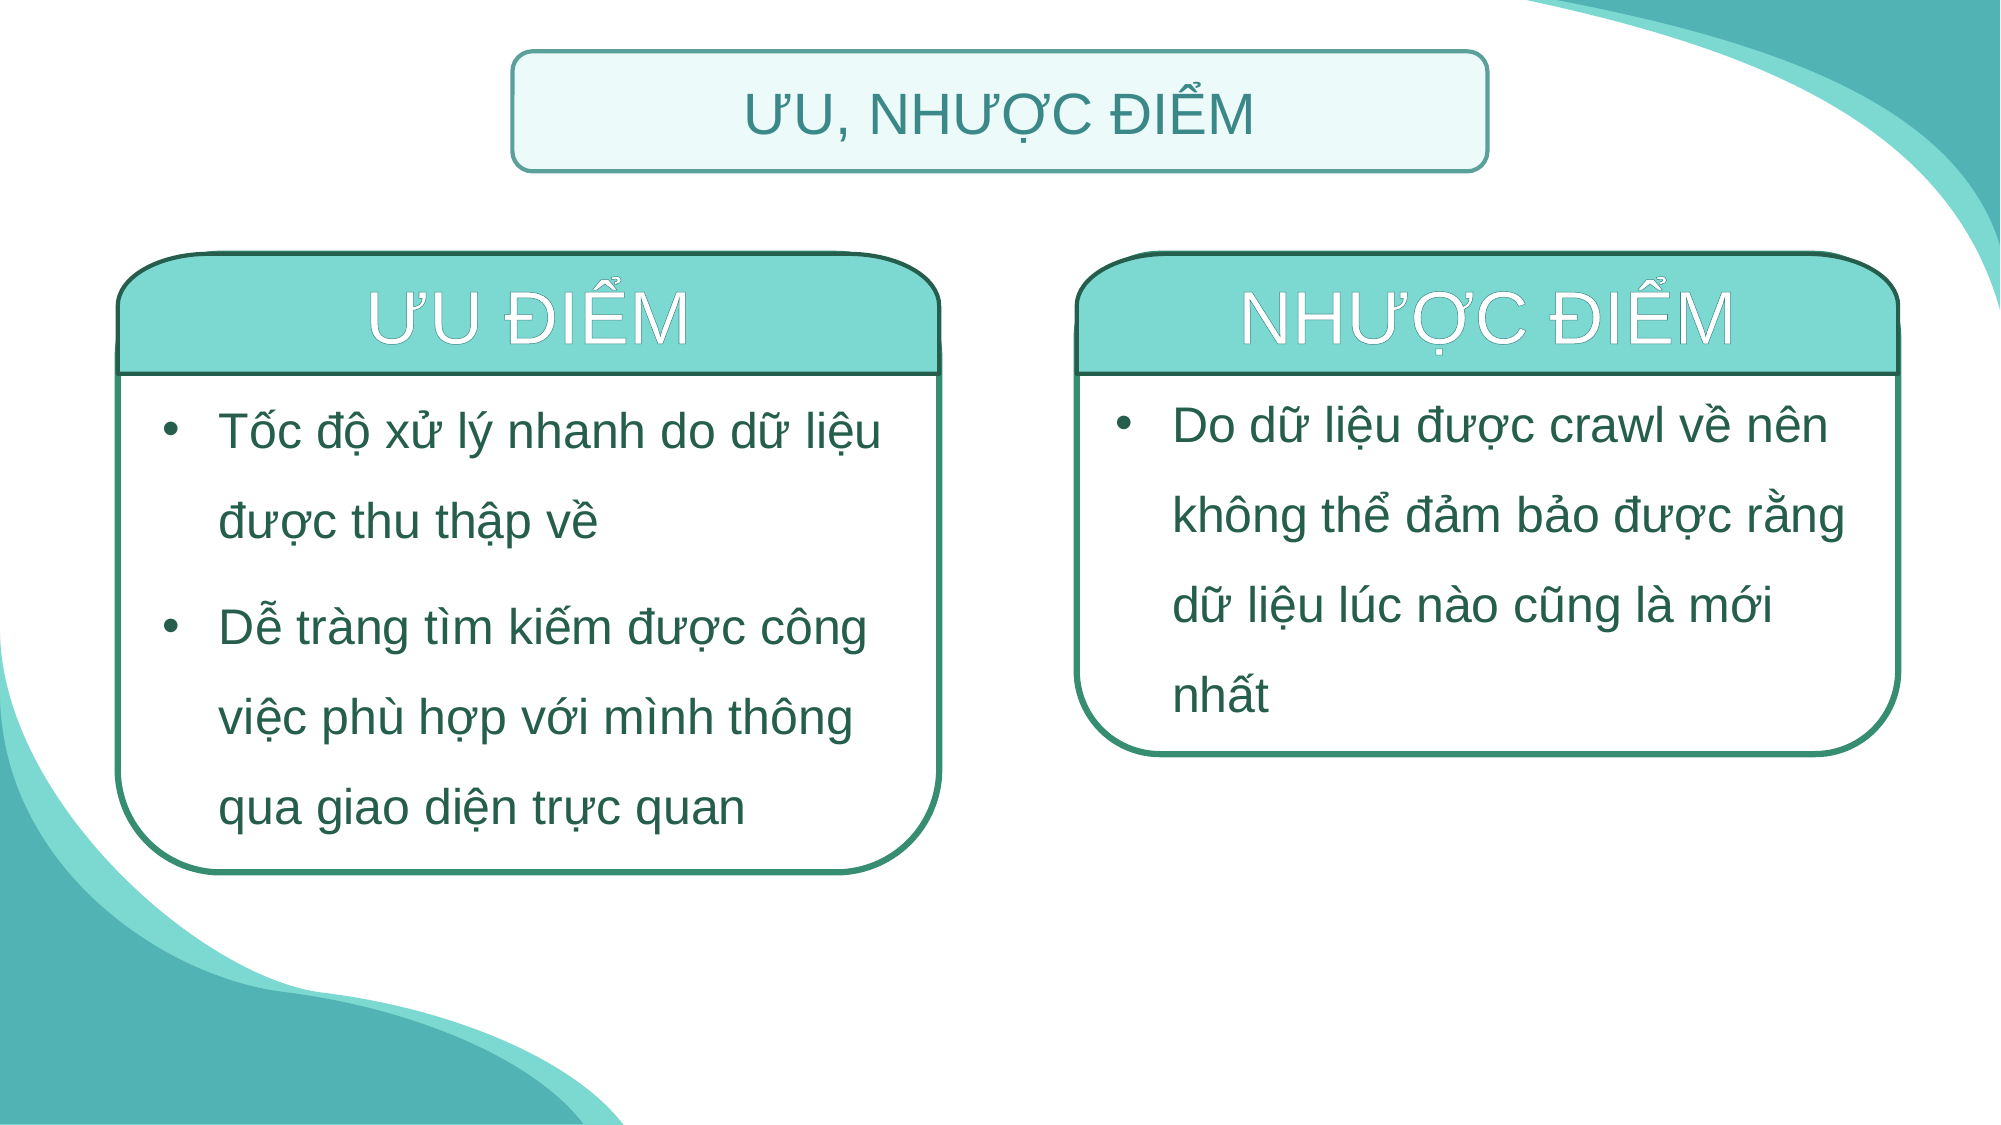

ƯU, NHƯỢC ĐIỂM

Tốc độ xử lý nhanh do dữ liệu được thu thập về
Dễ tràng tìm kiếm được công việc phù hợp với mình thông qua giao diện trực quan
ƯU ĐIỂM

Do dữ liệu được crawl về nên không thể đảm bảo được rằng dữ liệu lúc nào cũng là mới nhất
NHƯỢC ĐIỂM